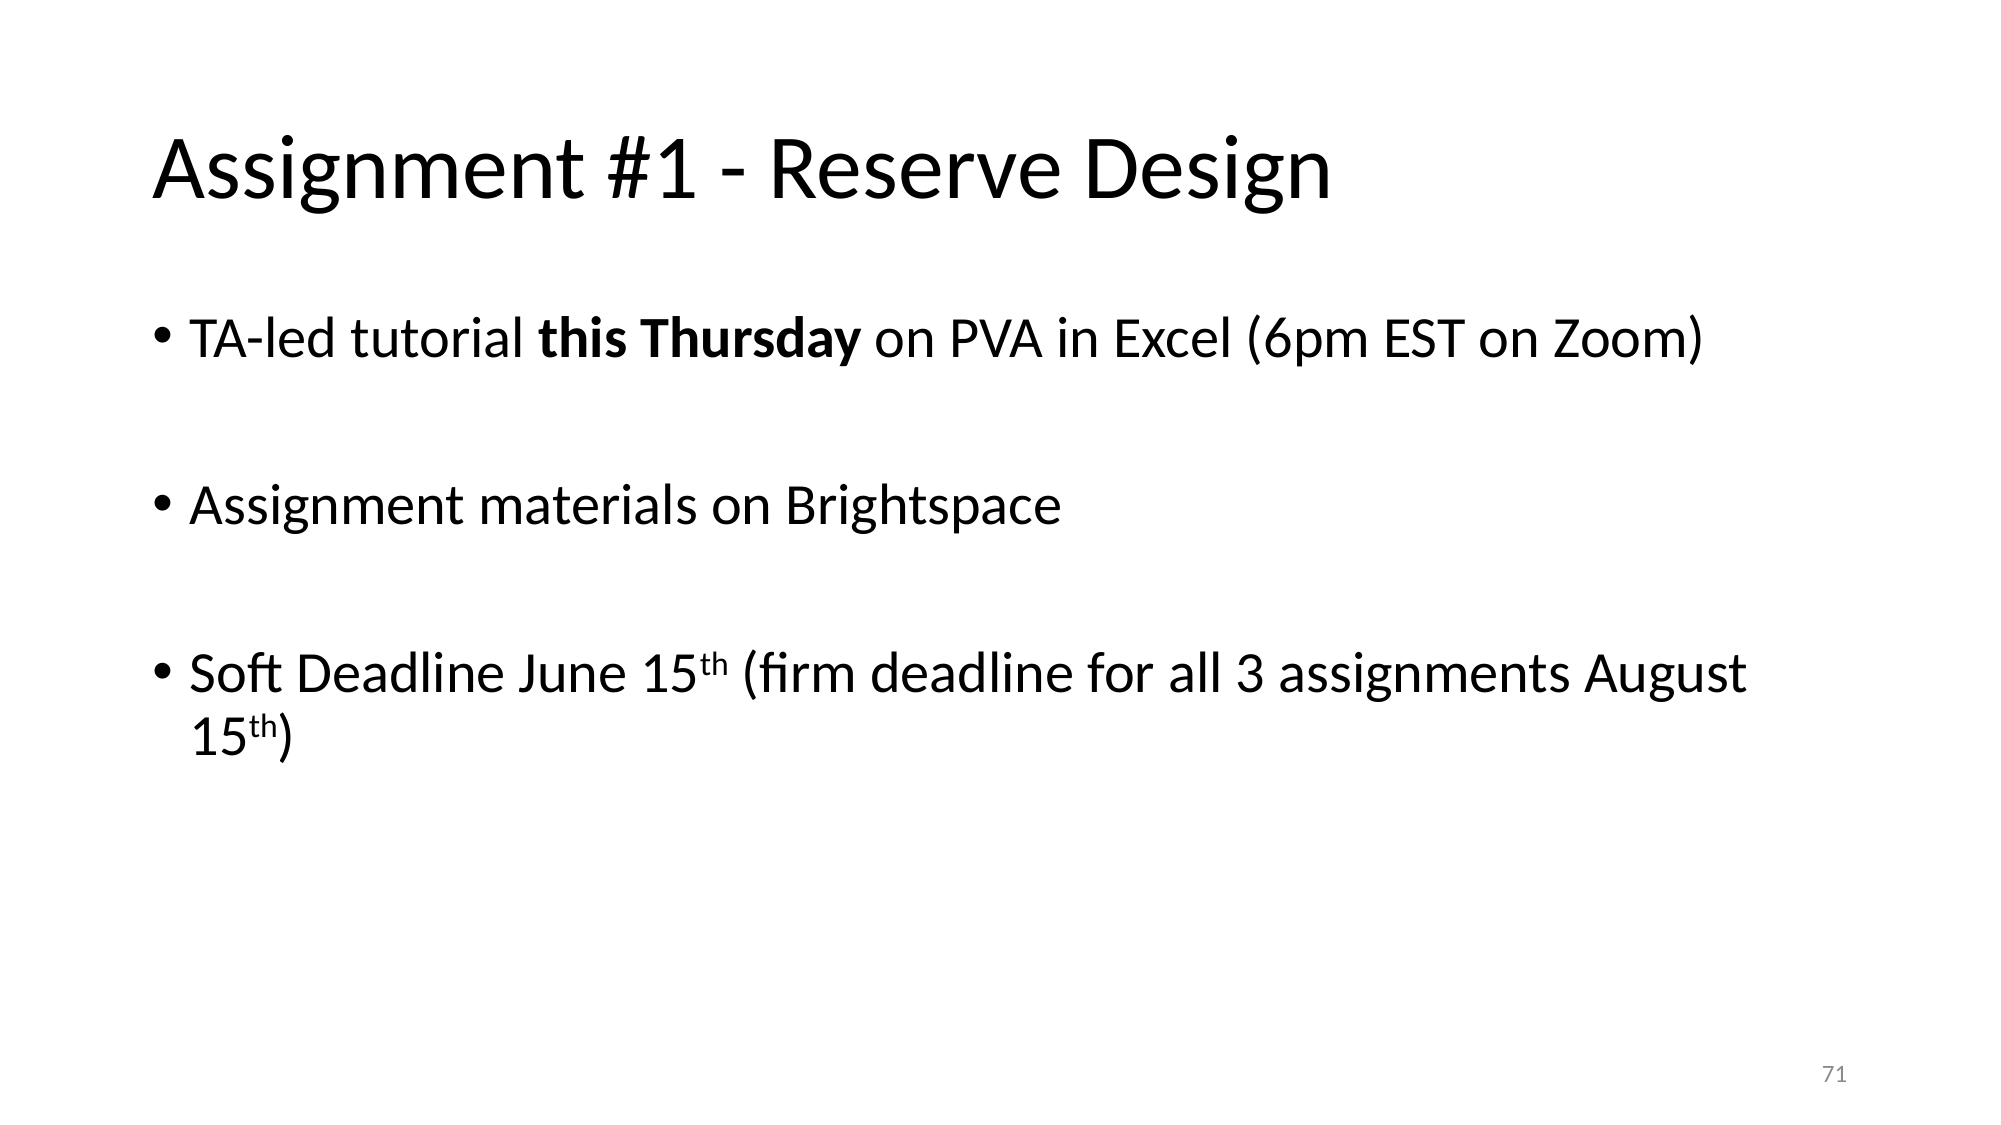

# Assignment #1 - Reserve Design
TA-led tutorial this Thursday on PVA in Excel (6pm EST on Zoom)

Assignment materials on Brightspace

Soft Deadline June 15th (firm deadline for all 3 assignments August 15th)

71